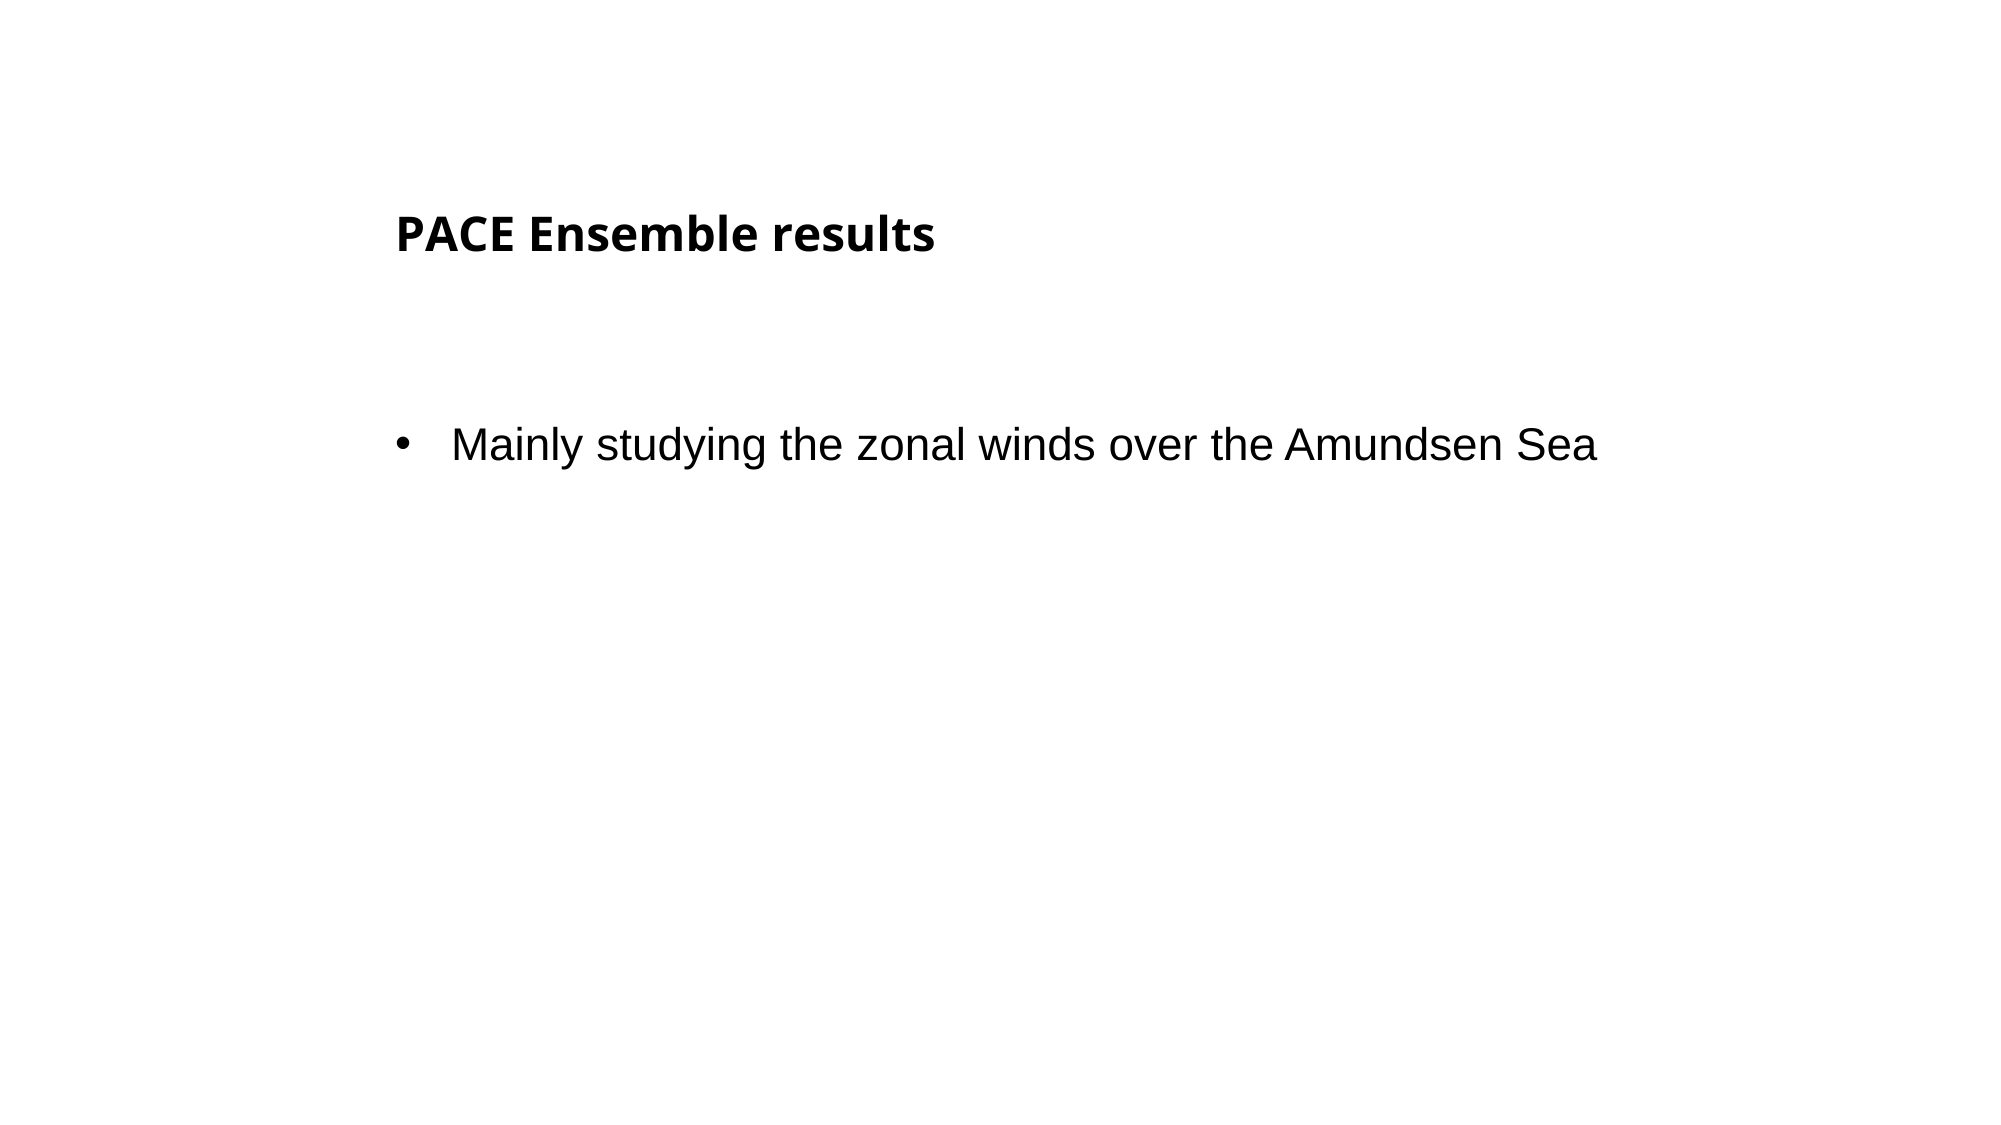

# PACE Ensemble results
Mainly studying the zonal winds over the Amundsen Sea